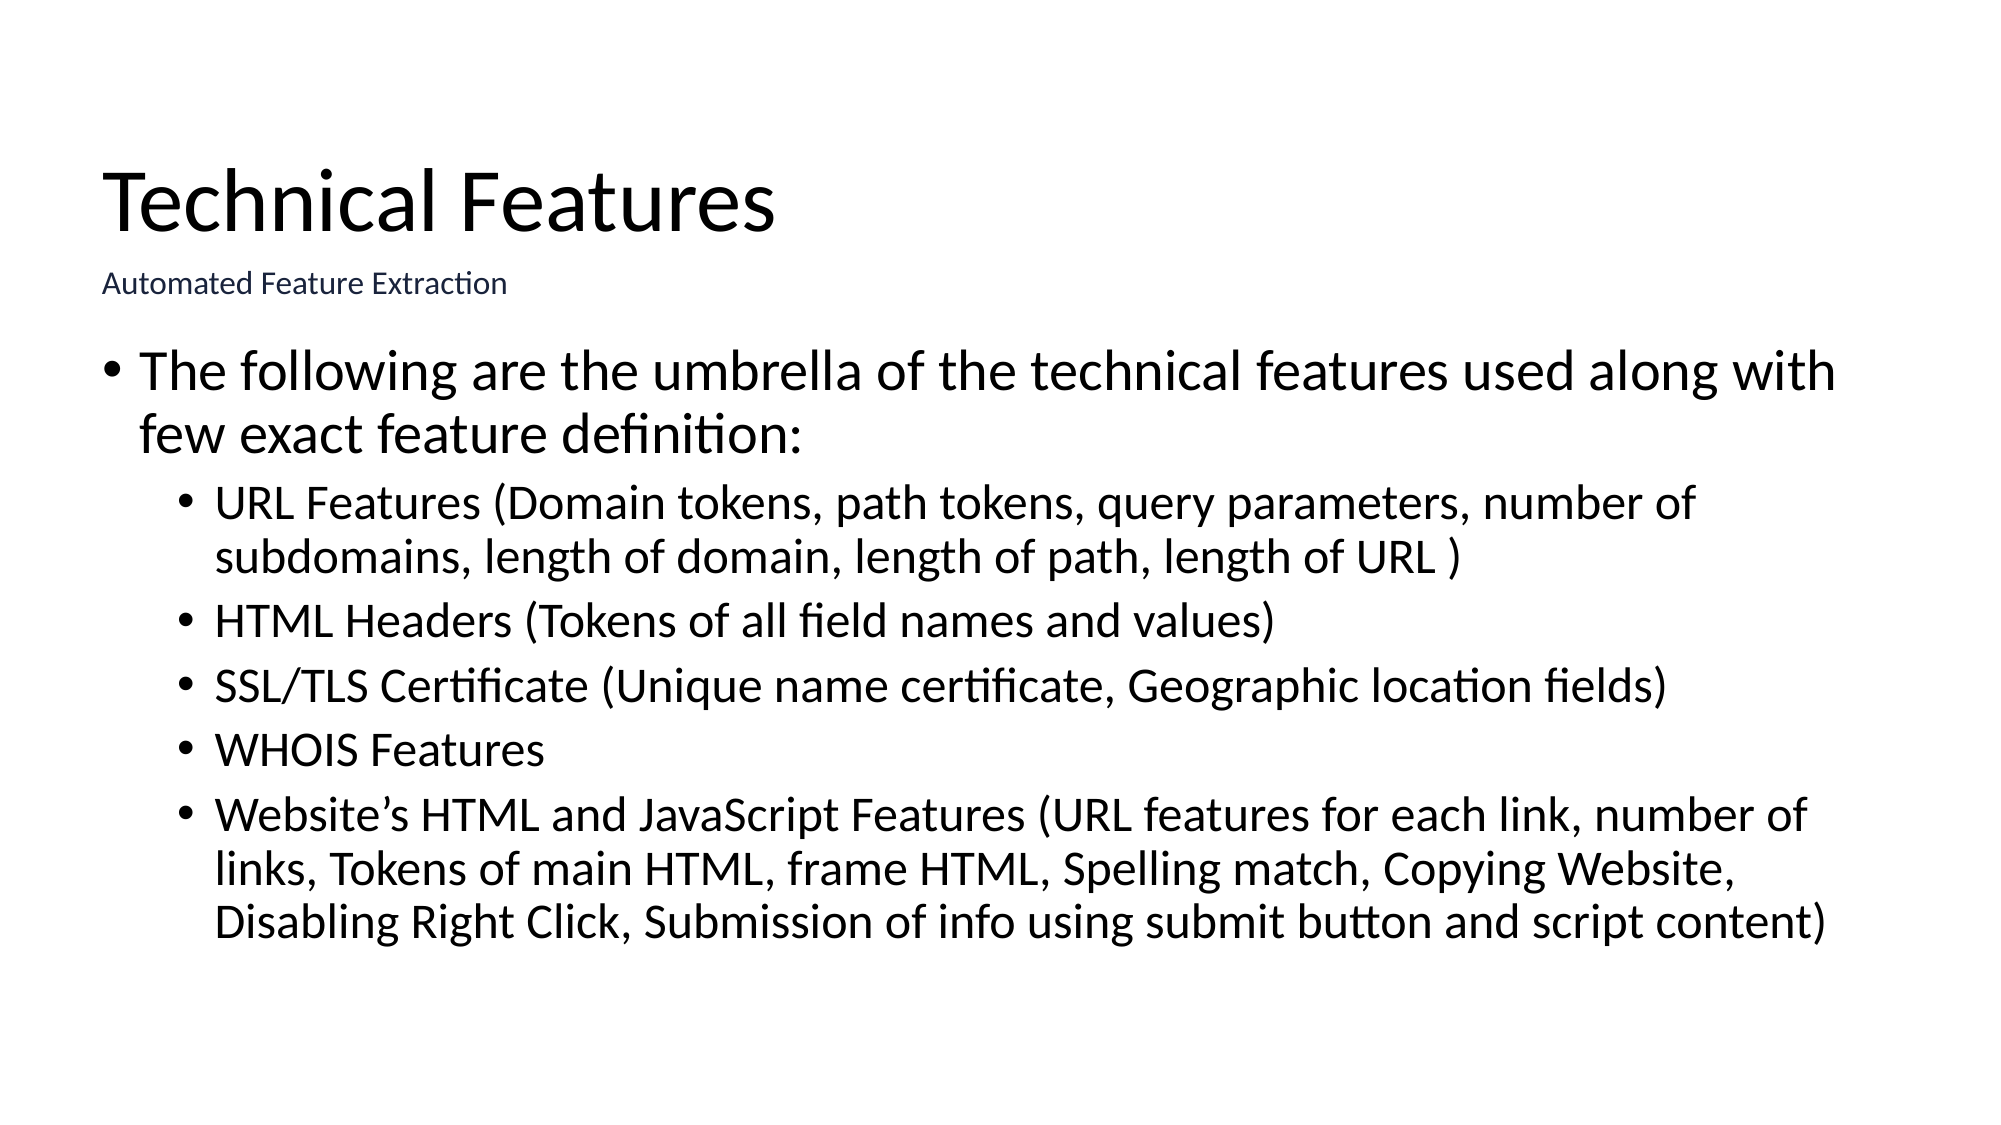

# Technical Features
Automated Feature Extraction
The following are the umbrella of the technical features used along with few exact feature definition:
URL Features (Domain tokens, path tokens, query parameters, number of subdomains, length of domain, length of path, length of URL )
HTML Headers (Tokens of all field names and values)
SSL/TLS Certificate (Unique name certificate, Geographic location fields)
WHOIS Features
Website’s HTML and JavaScript Features (URL features for each link, number of links, Tokens of main HTML, frame HTML, Spelling match, Copying Website, Disabling Right Click, Submission of info using submit button and script content)